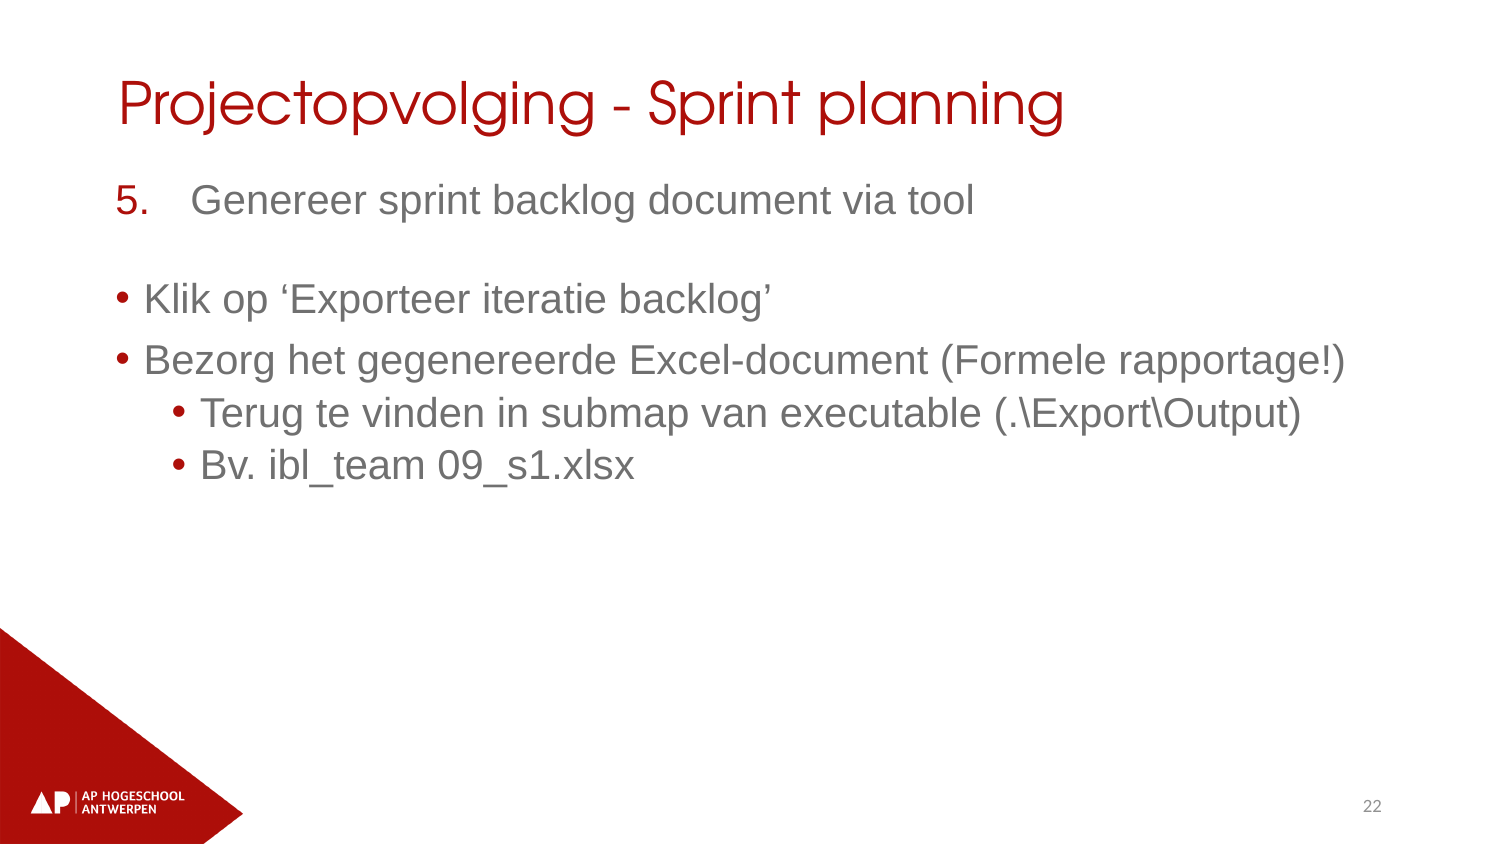

# Projectopvolging - Sprint planning
Genereer sprint backlog document via tool

Klik op ‘Exporteer iteratie backlog’
Bezorg het gegenereerde Excel-document (Formele rapportage!)
Terug te vinden in submap van executable (.\Export\Output)
Bv. ibl_team 09_s1.xlsx

22